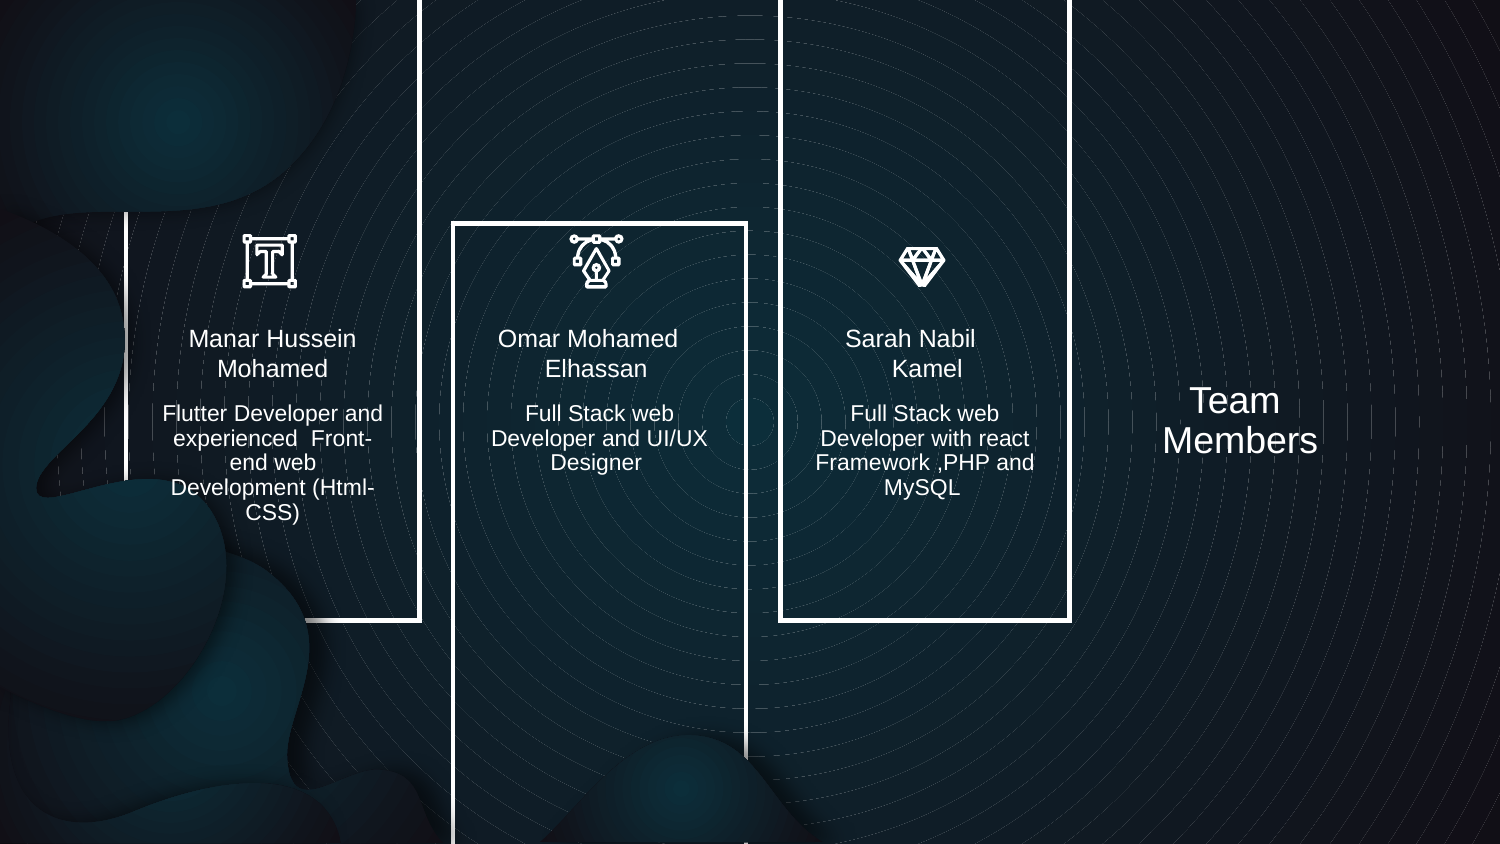

# Team Members

Manar Hussein Mohamed
Omar Mohamed Elhassan
Sarah Nabil Kamel
Flutter Developer and experienced  Front-end web Development (Html-CSS)
Full Stack web Developer and UI/UX Designer
Full Stack web Developer with react Framework ,PHP and MySQL